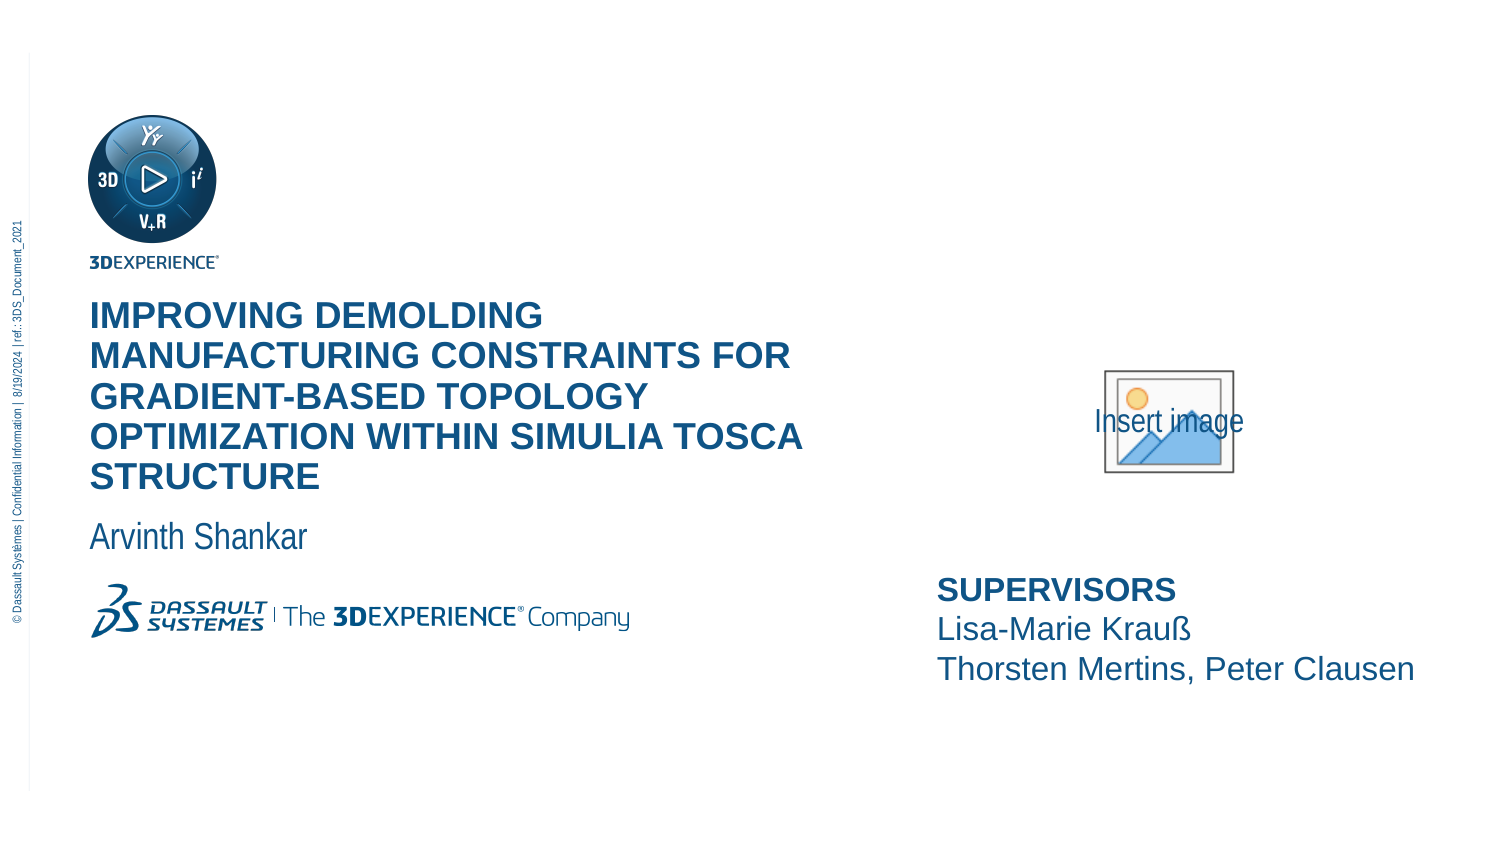

# IMPROVING DEMOLDING MANUFACTURING CONSTRAINTS FOR GRADIENT-BASED TOPOLOGY OPTIMIZATION WITHIN SIMULIA TOSCA STRUCTURE
8/19/2024
Arvinth Shankar
Supervisors
Lisa-Marie Krauß
Thorsten Mertins, Peter Clausen